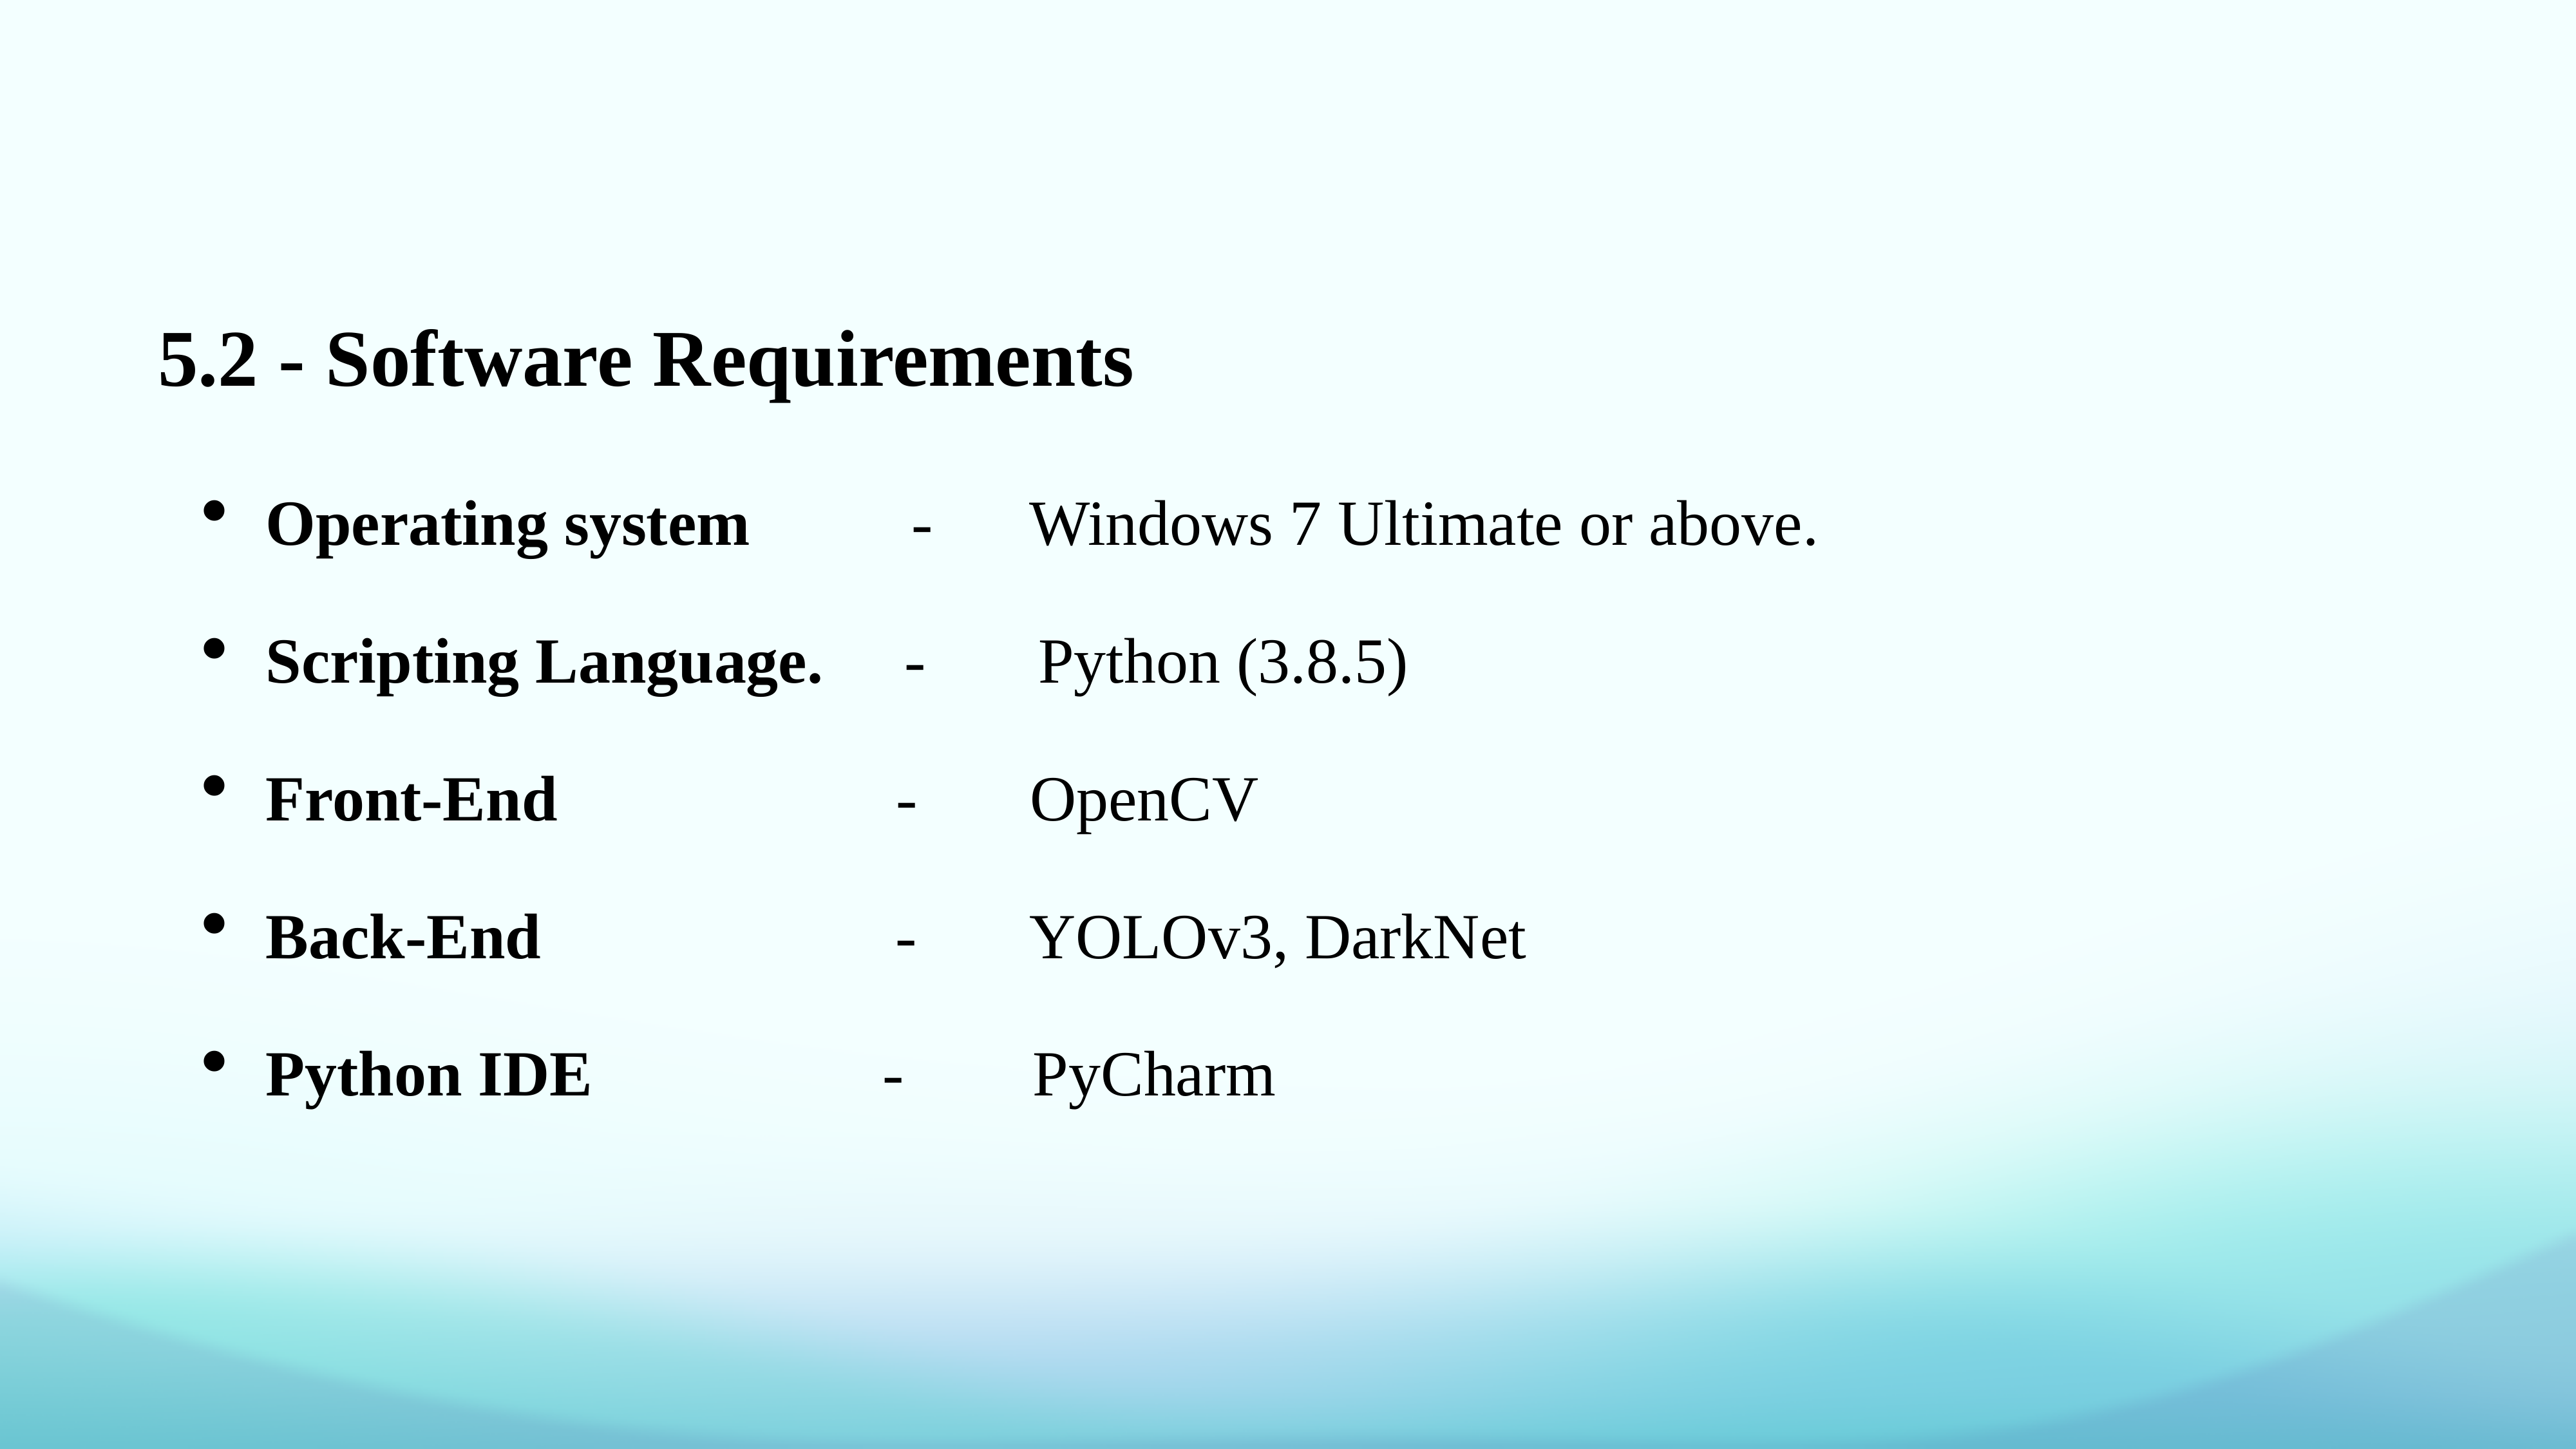

5.2 - Software Requirements
Operating system          -      Windows 7 Ultimate or above.
Scripting Language.     -       Python (3.8.5)
Front-End                     -       OpenCV
Back-End                      -       YOLOv3, DarkNet
Python IDE                  -        PyCharm
10